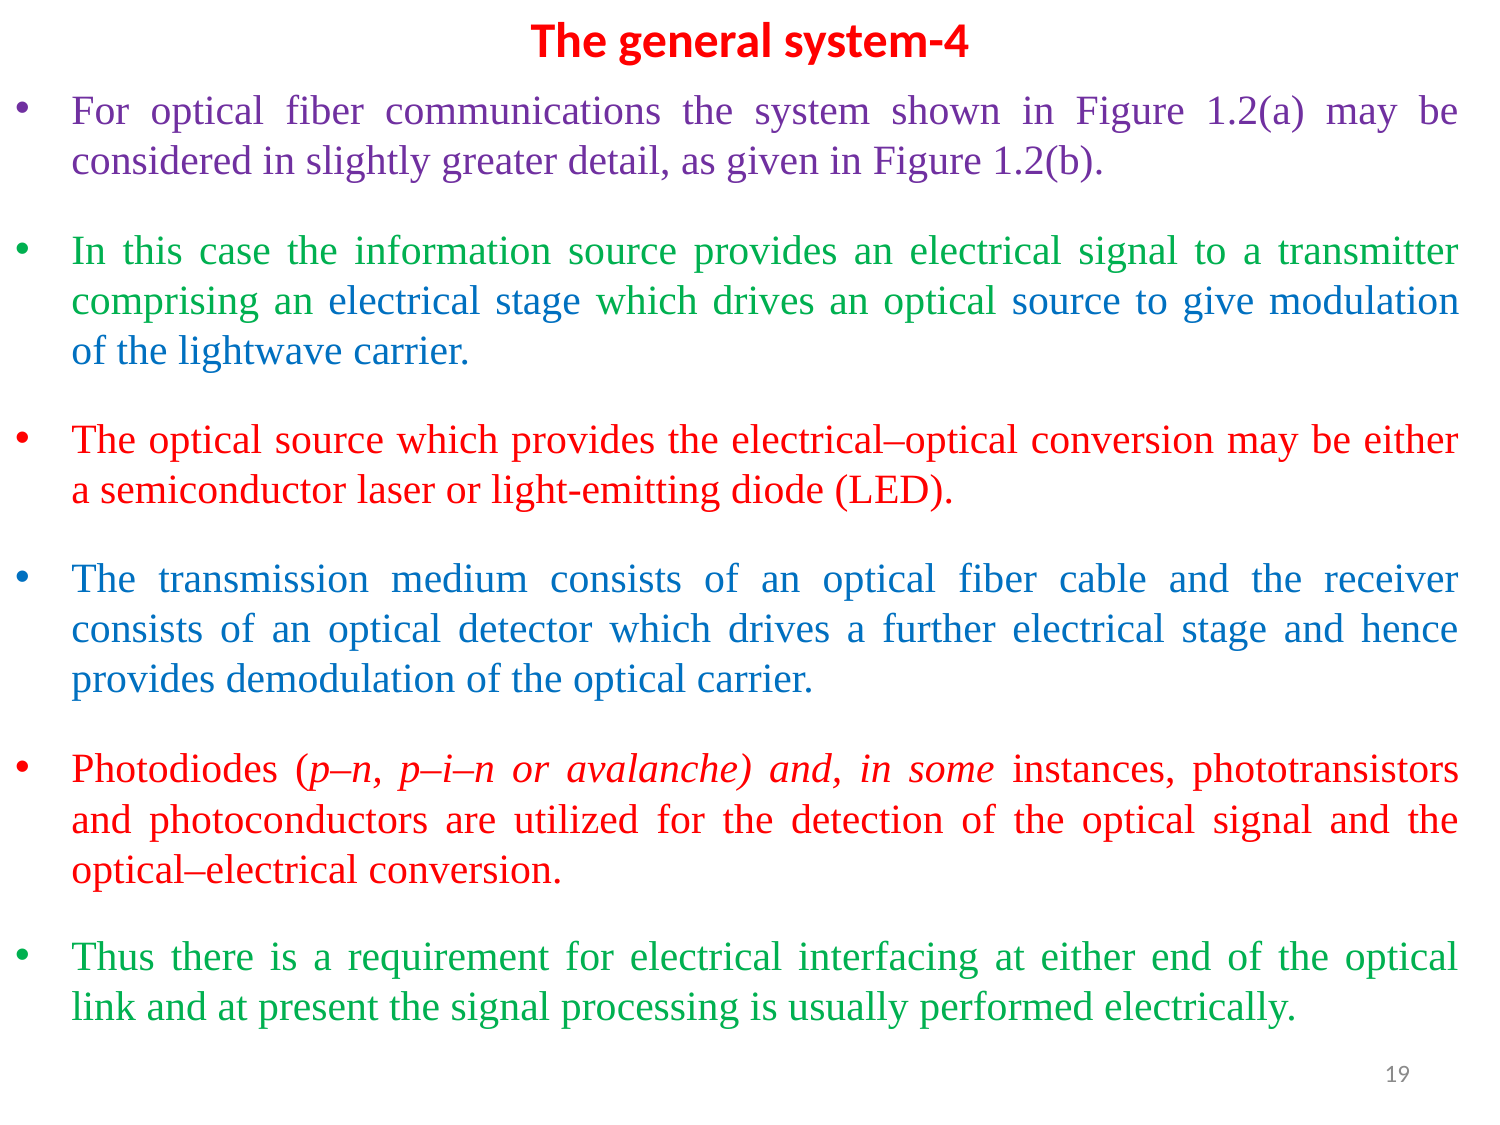

# The general system-4
For optical fiber communications the system shown in Figure 1.2(a) may be considered in slightly greater detail, as given in Figure 1.2(b).

In this case the information source provides an electrical signal to a transmitter comprising an electrical stage which drives an optical source to give modulation of the lightwave carrier.

The optical source which provides the electrical–optical conversion may be either a semiconductor laser or light-emitting diode (LED).

The transmission medium consists of an optical fiber cable and the receiver consists of an optical detector which drives a further electrical stage and hence provides demodulation of the optical carrier.

Photodiodes (p–n, p–i–n or avalanche) and, in some instances, phototransistors and photoconductors are utilized for the detection of the optical signal and the optical–electrical conversion.

Thus there is a requirement for electrical interfacing at either end of the optical link and at present the signal processing is usually performed electrically.
19